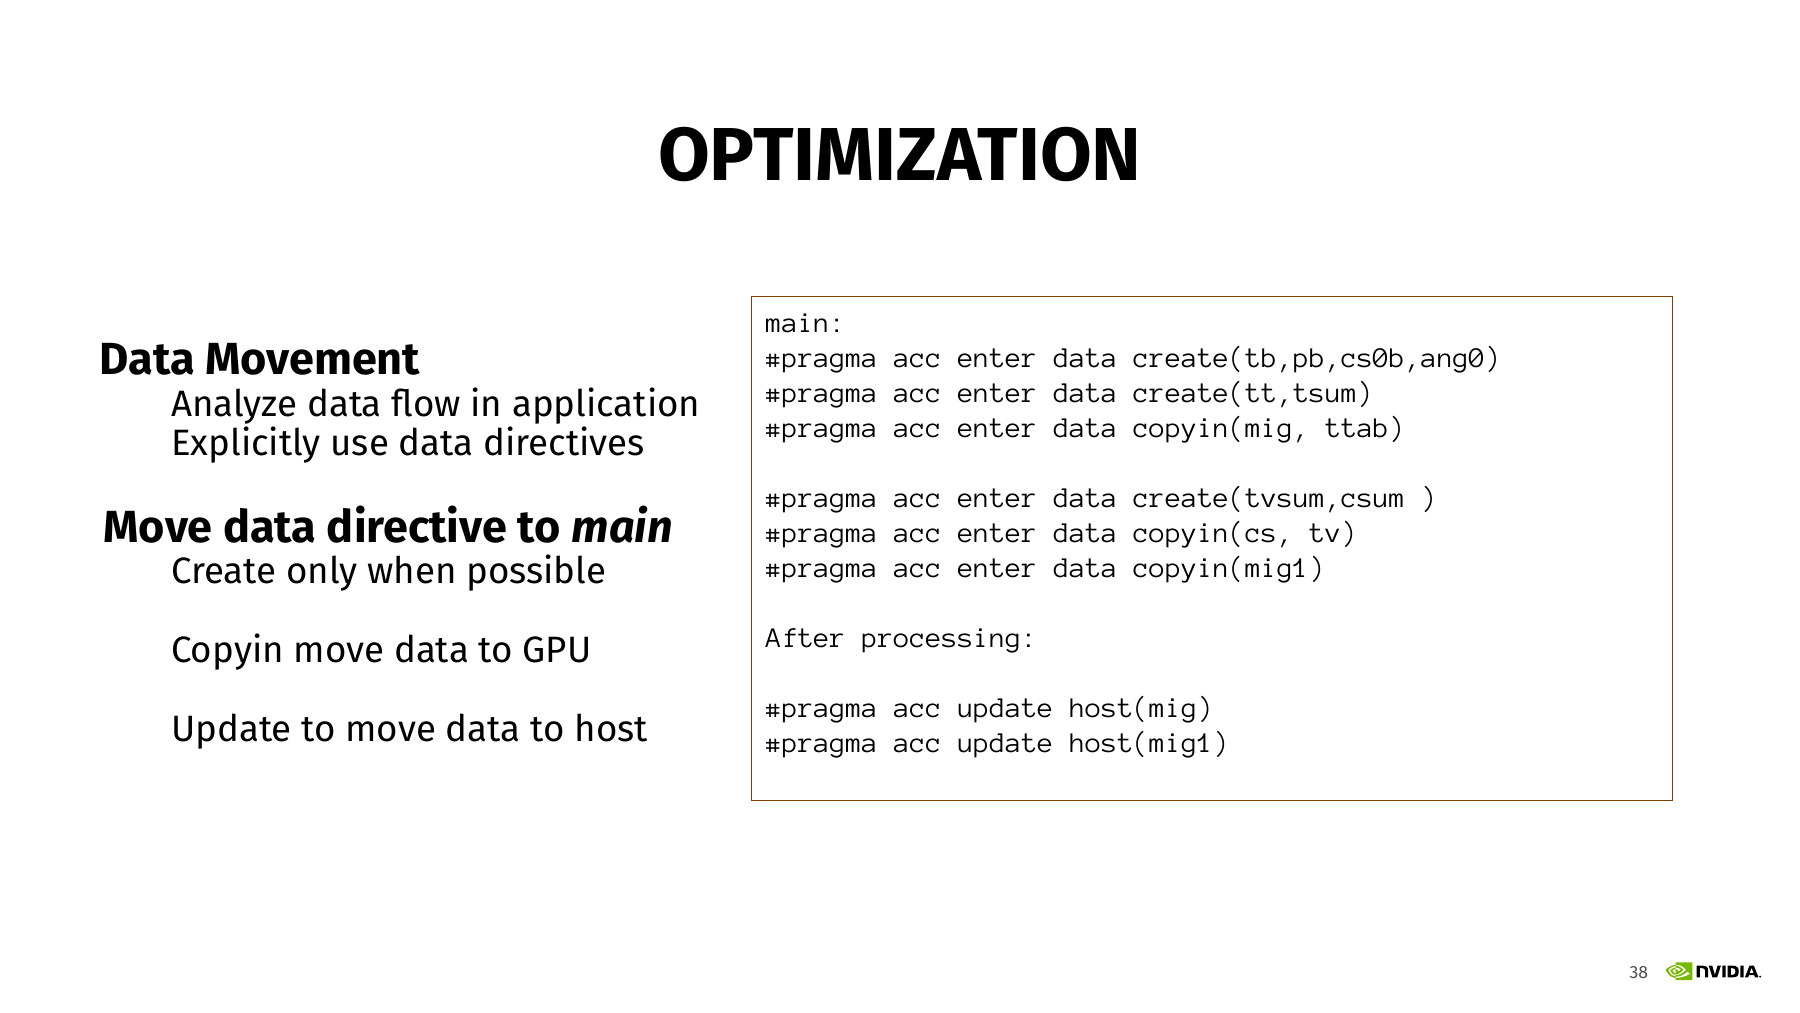

# Optimization
main:
#pragma acc enter data create(tb,pb,cs0b,ang0)
#pragma acc enter data create(tt,tsum)
#pragma acc enter data copyin(mig, ttab)

#pragma acc enter data create(tvsum,csum )
#pragma acc enter data copyin(cs, tv)
#pragma acc enter data copyin(mig1)

After processing:

#pragma acc update host(mig)
#pragma acc update host(mig1)

Data Movement
Analyze data flow in application
Explicitly use data directives

Move data directive to main
Create only when possible

Copyin move data to GPU

Update to move data to host